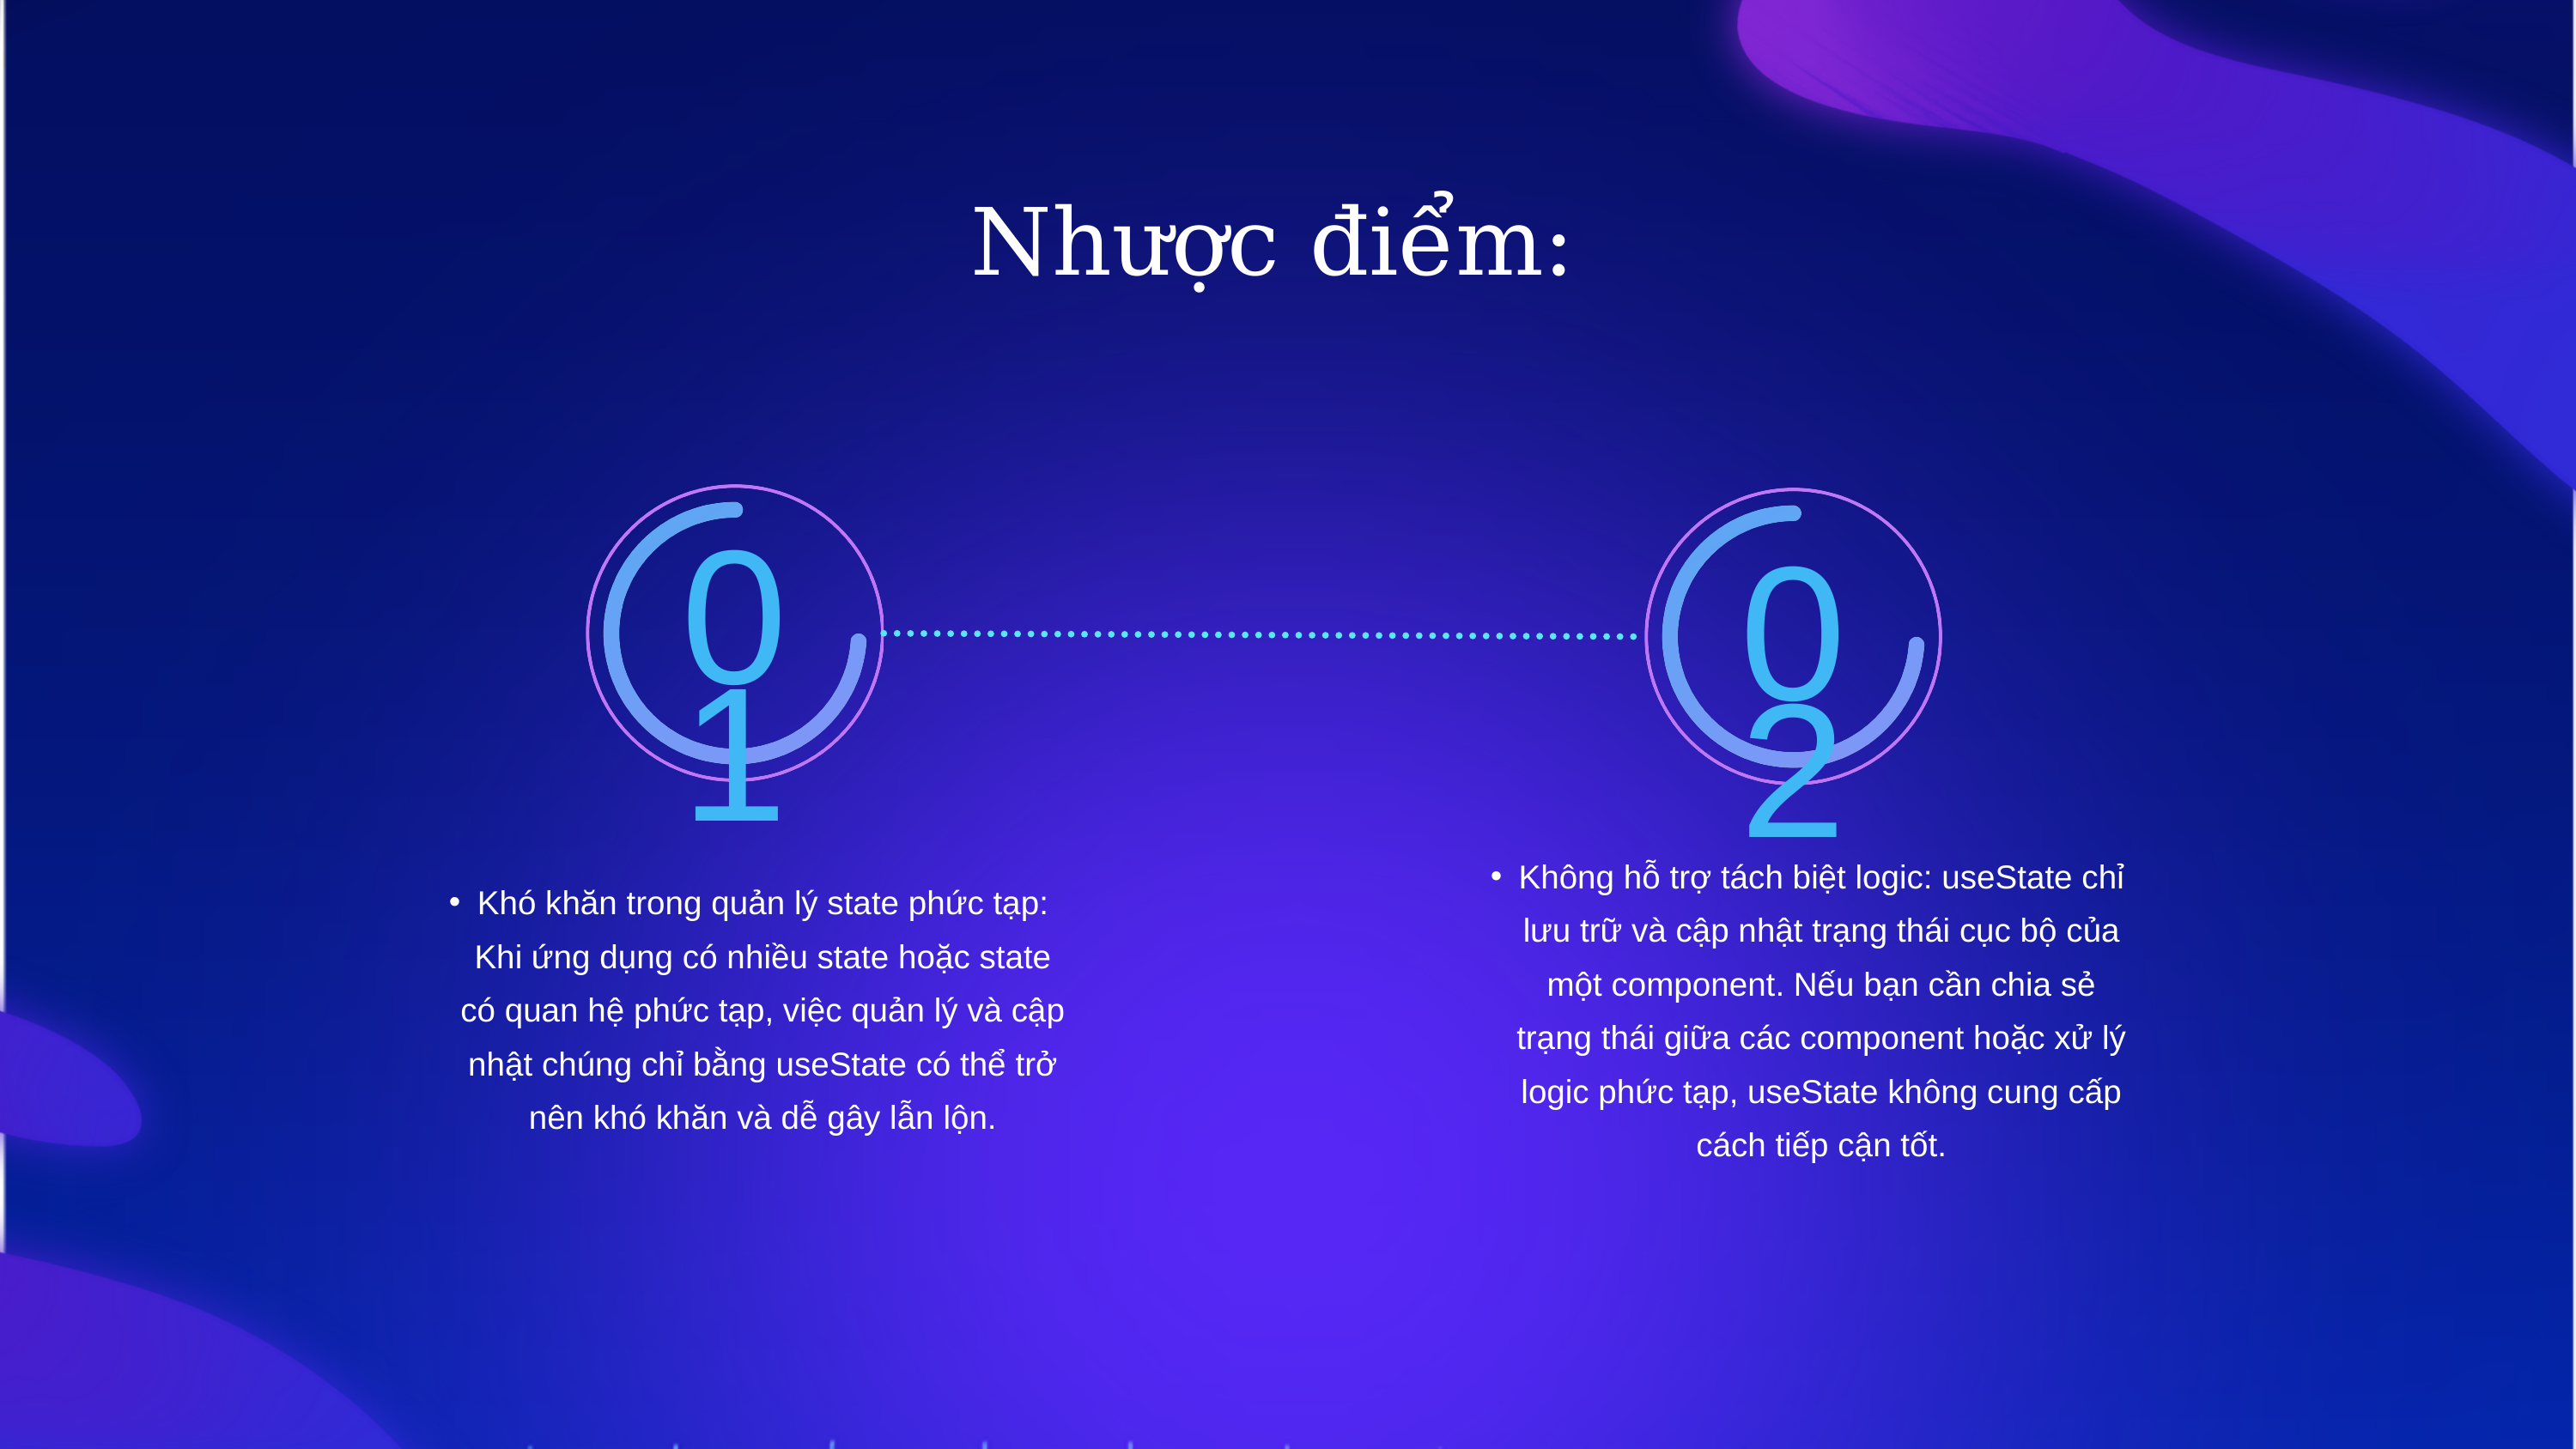

Nhược điểm:

01
02

Không hỗ trợ tách biệt logic: useState chỉ lưu trữ và cập nhật trạng thái cục bộ của một component. Nếu bạn cần chia sẻ trạng thái giữa các component hoặc xử lý logic phức tạp, useState không cung cấp cách tiếp cận tốt.

Khó khăn trong quản lý state phức tạp: Khi ứng dụng có nhiều state hoặc state có quan hệ phức tạp, việc quản lý và cập nhật chúng chỉ bằng useState có thể trở nên khó khăn và dễ gây lẫn lộn.